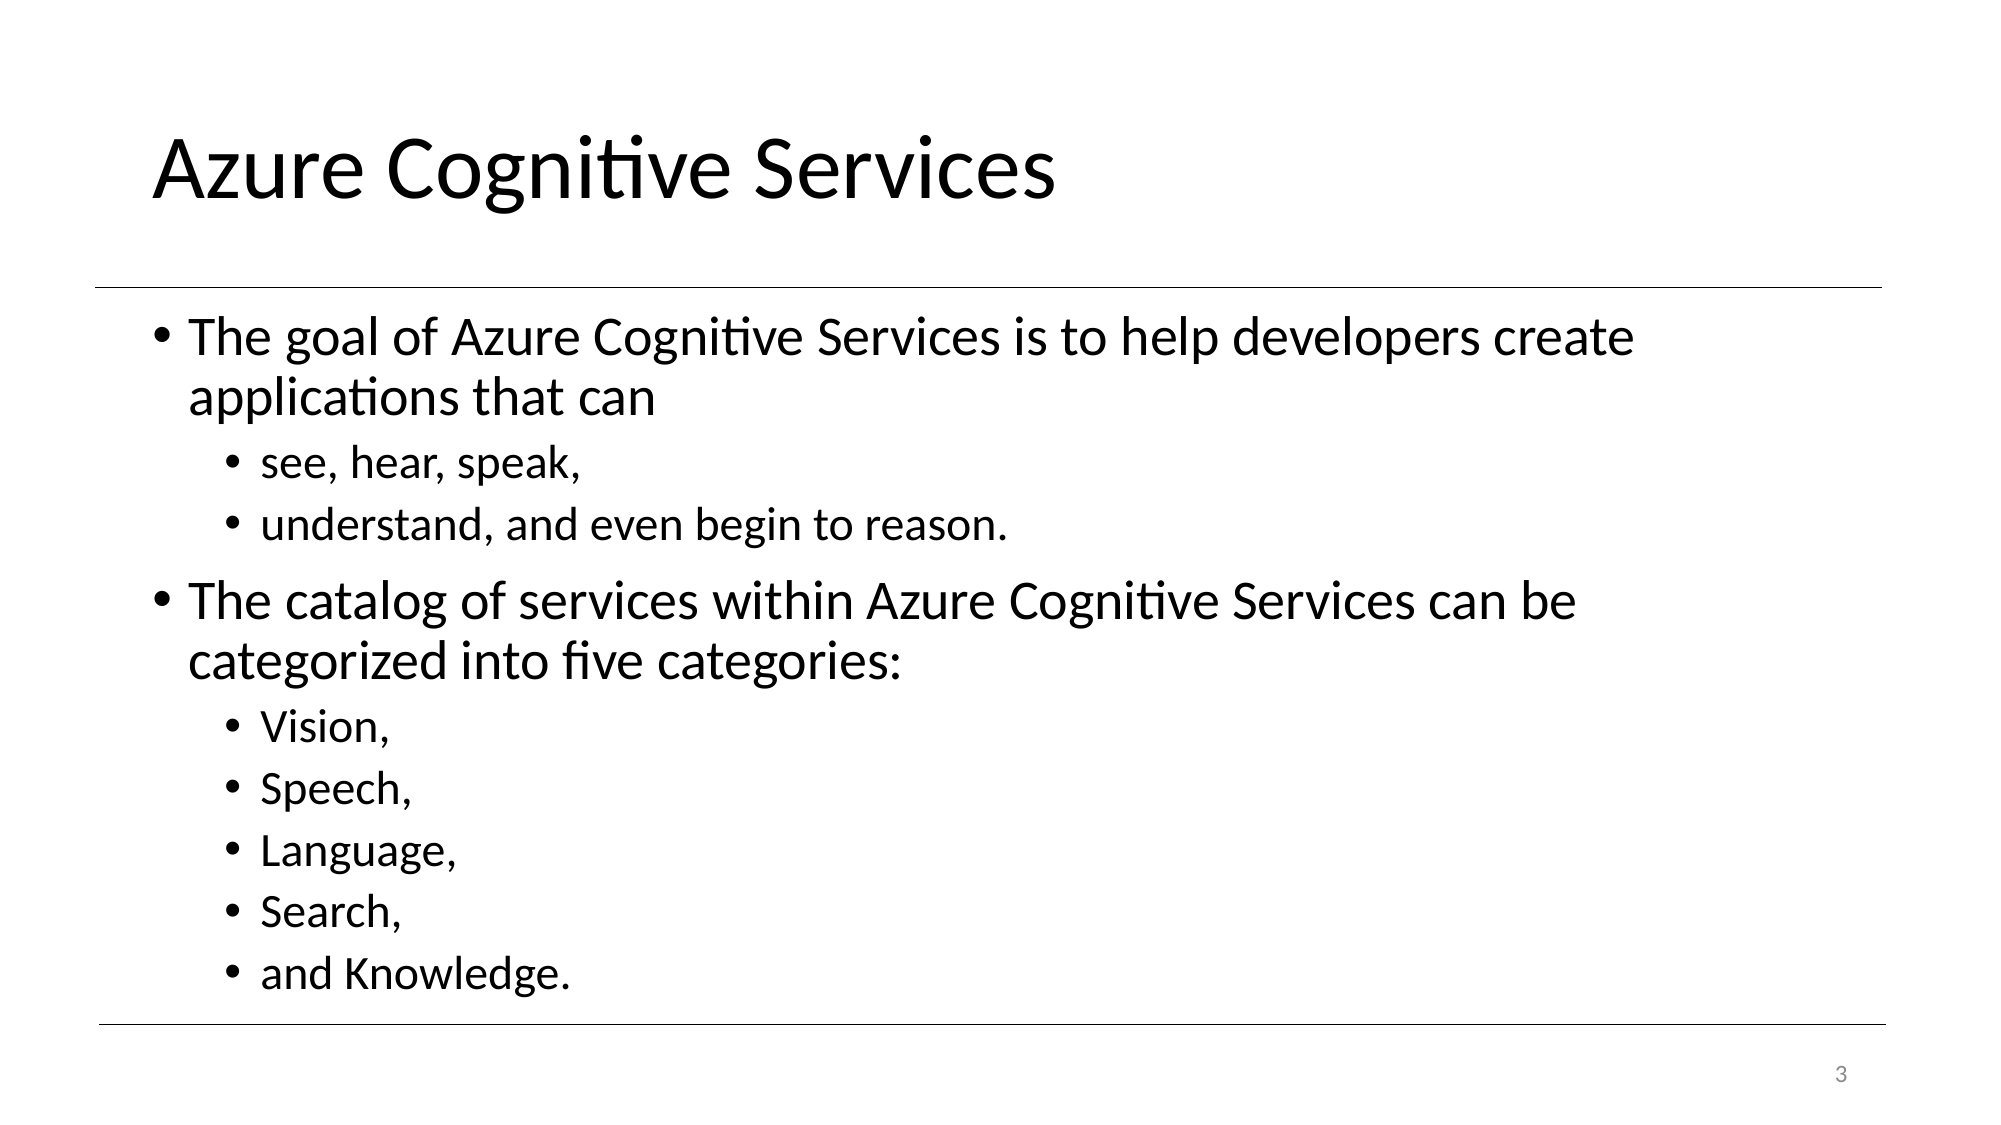

# Azure Cognitive Services
The goal of Azure Cognitive Services is to help developers create applications that can
see, hear, speak,
understand, and even begin to reason.
The catalog of services within Azure Cognitive Services can be categorized into five categories:
Vision,
Speech,
Language,
Search,
and Knowledge.

3